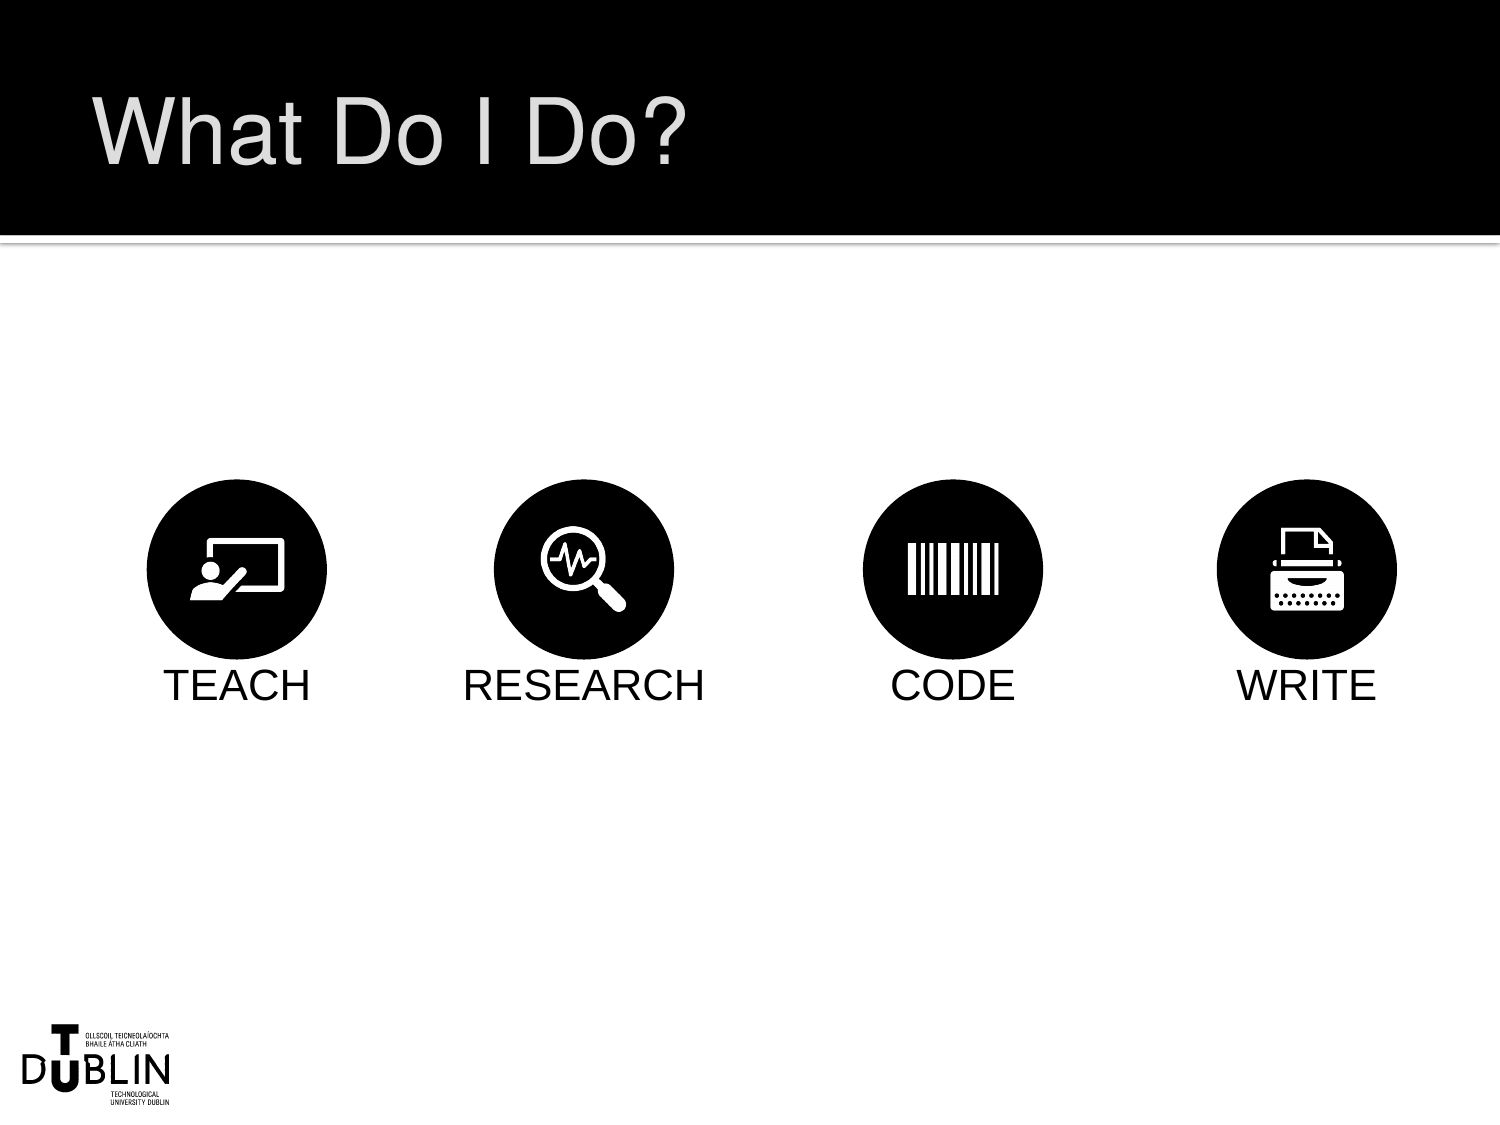

# What Do I Do?

TEACH

RESEARCH

CODE

WRITE